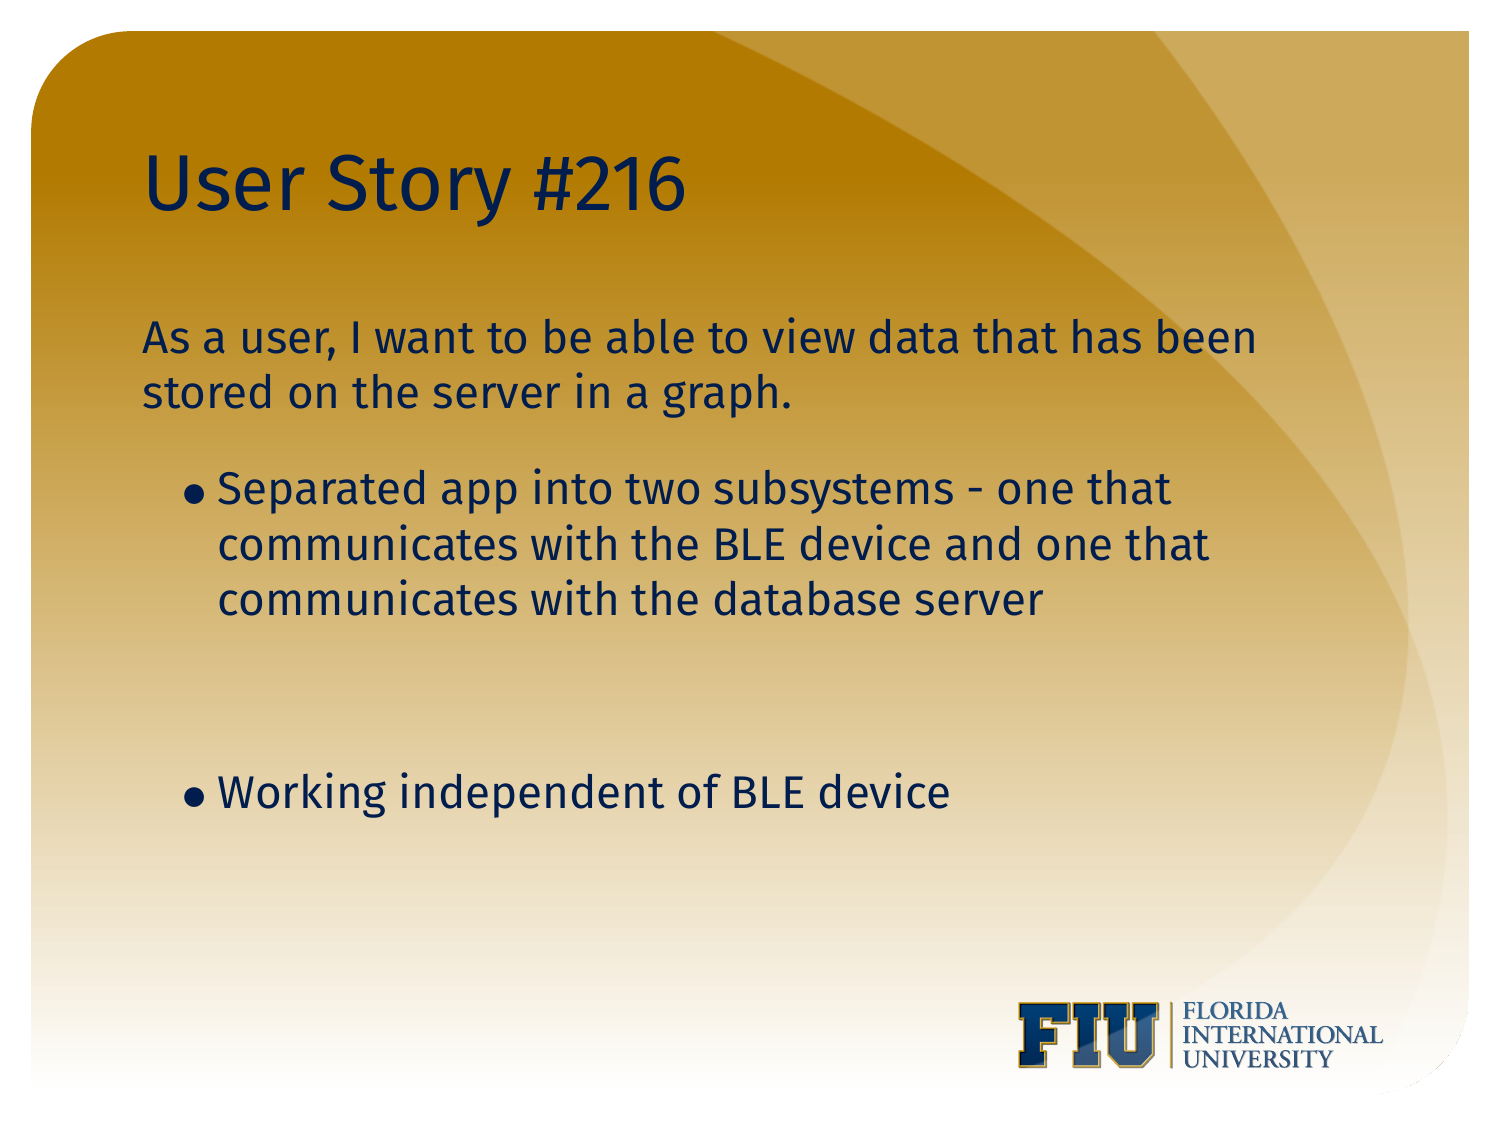

# User Story #216
As a user, I want to be able to view data that has been stored on the server in a graph.
Separated app into two subsystems - one that communicates with the BLE device and one that communicates with the database server

Working independent of BLE device